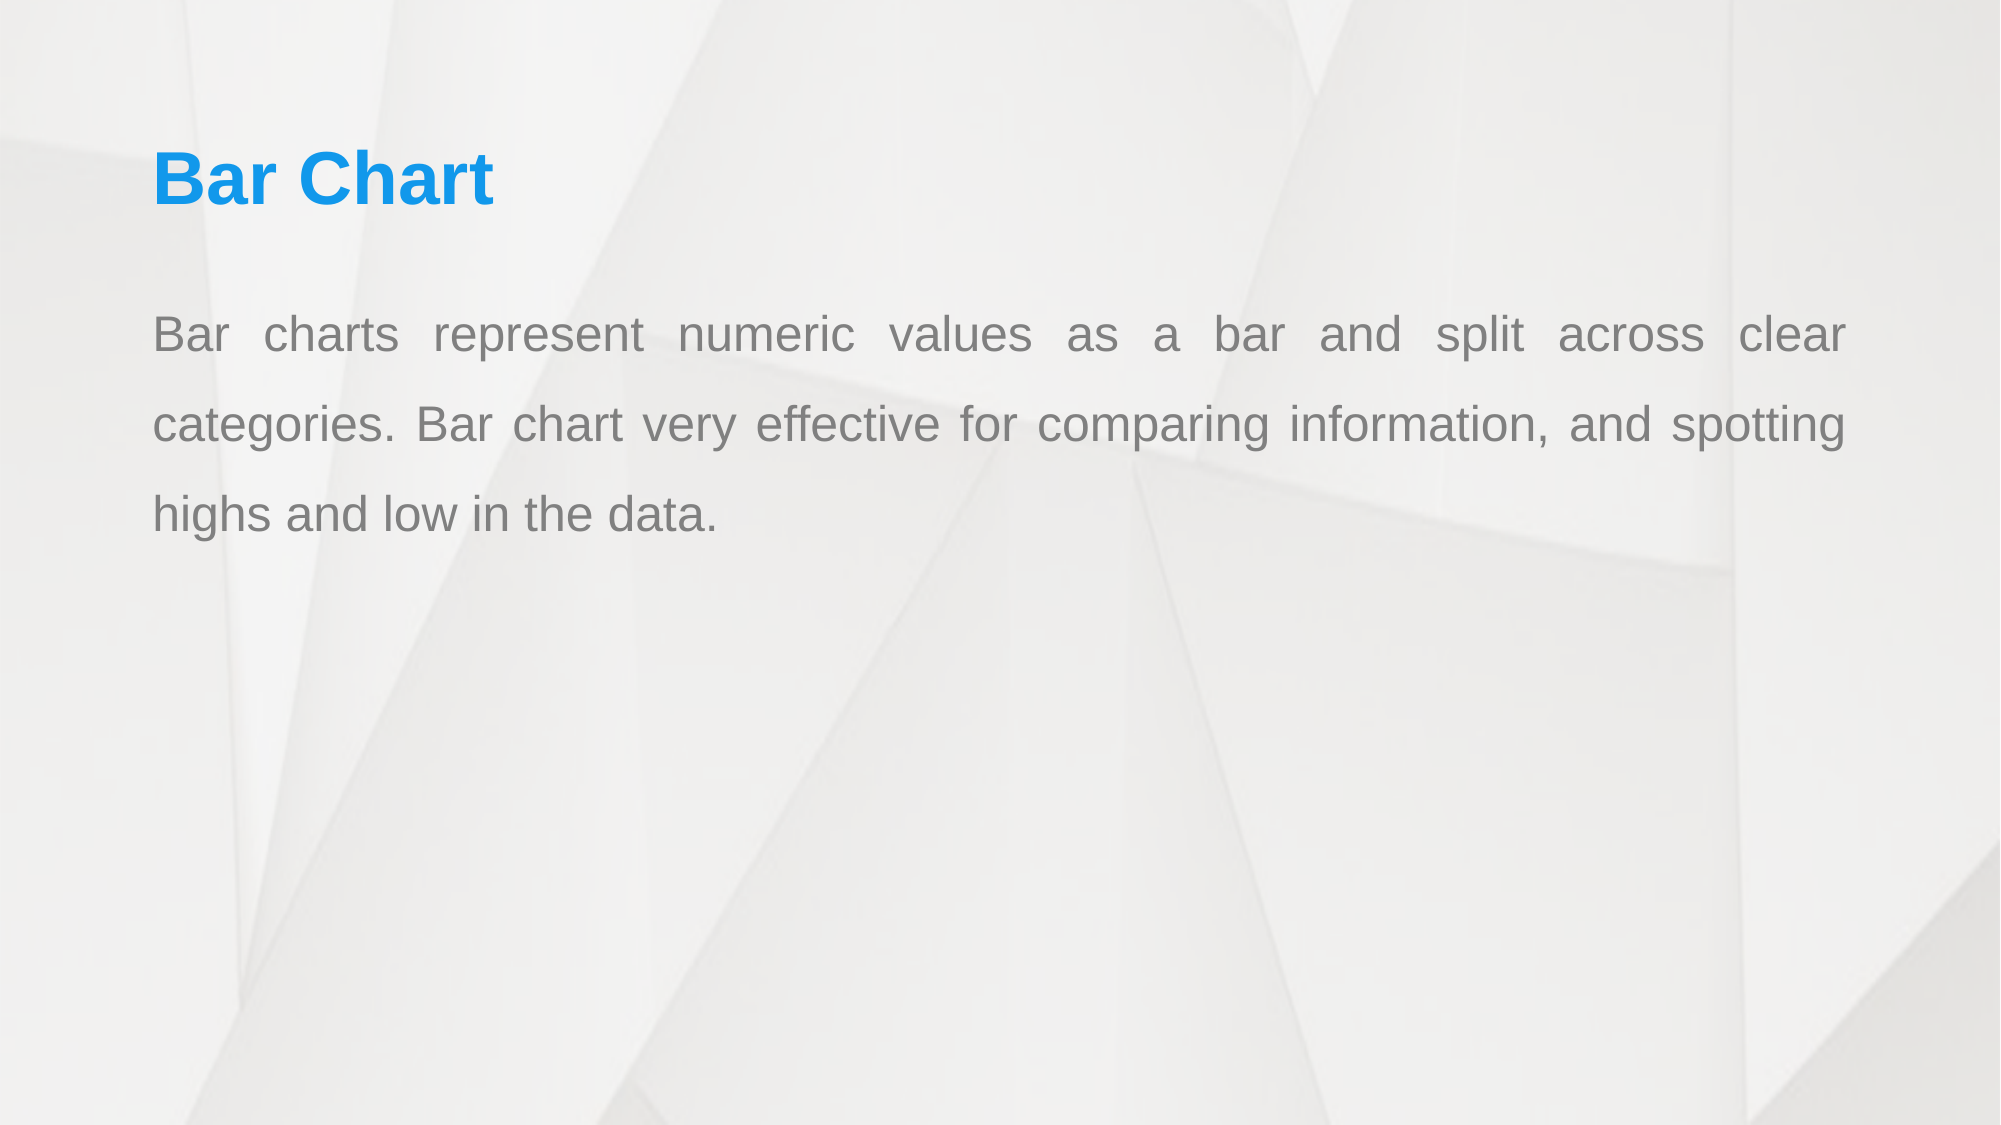

# Bar Chart
Bar charts represent numeric values as a bar and split across clear categories. Bar chart very effective for comparing information, and spotting highs and low in the data.